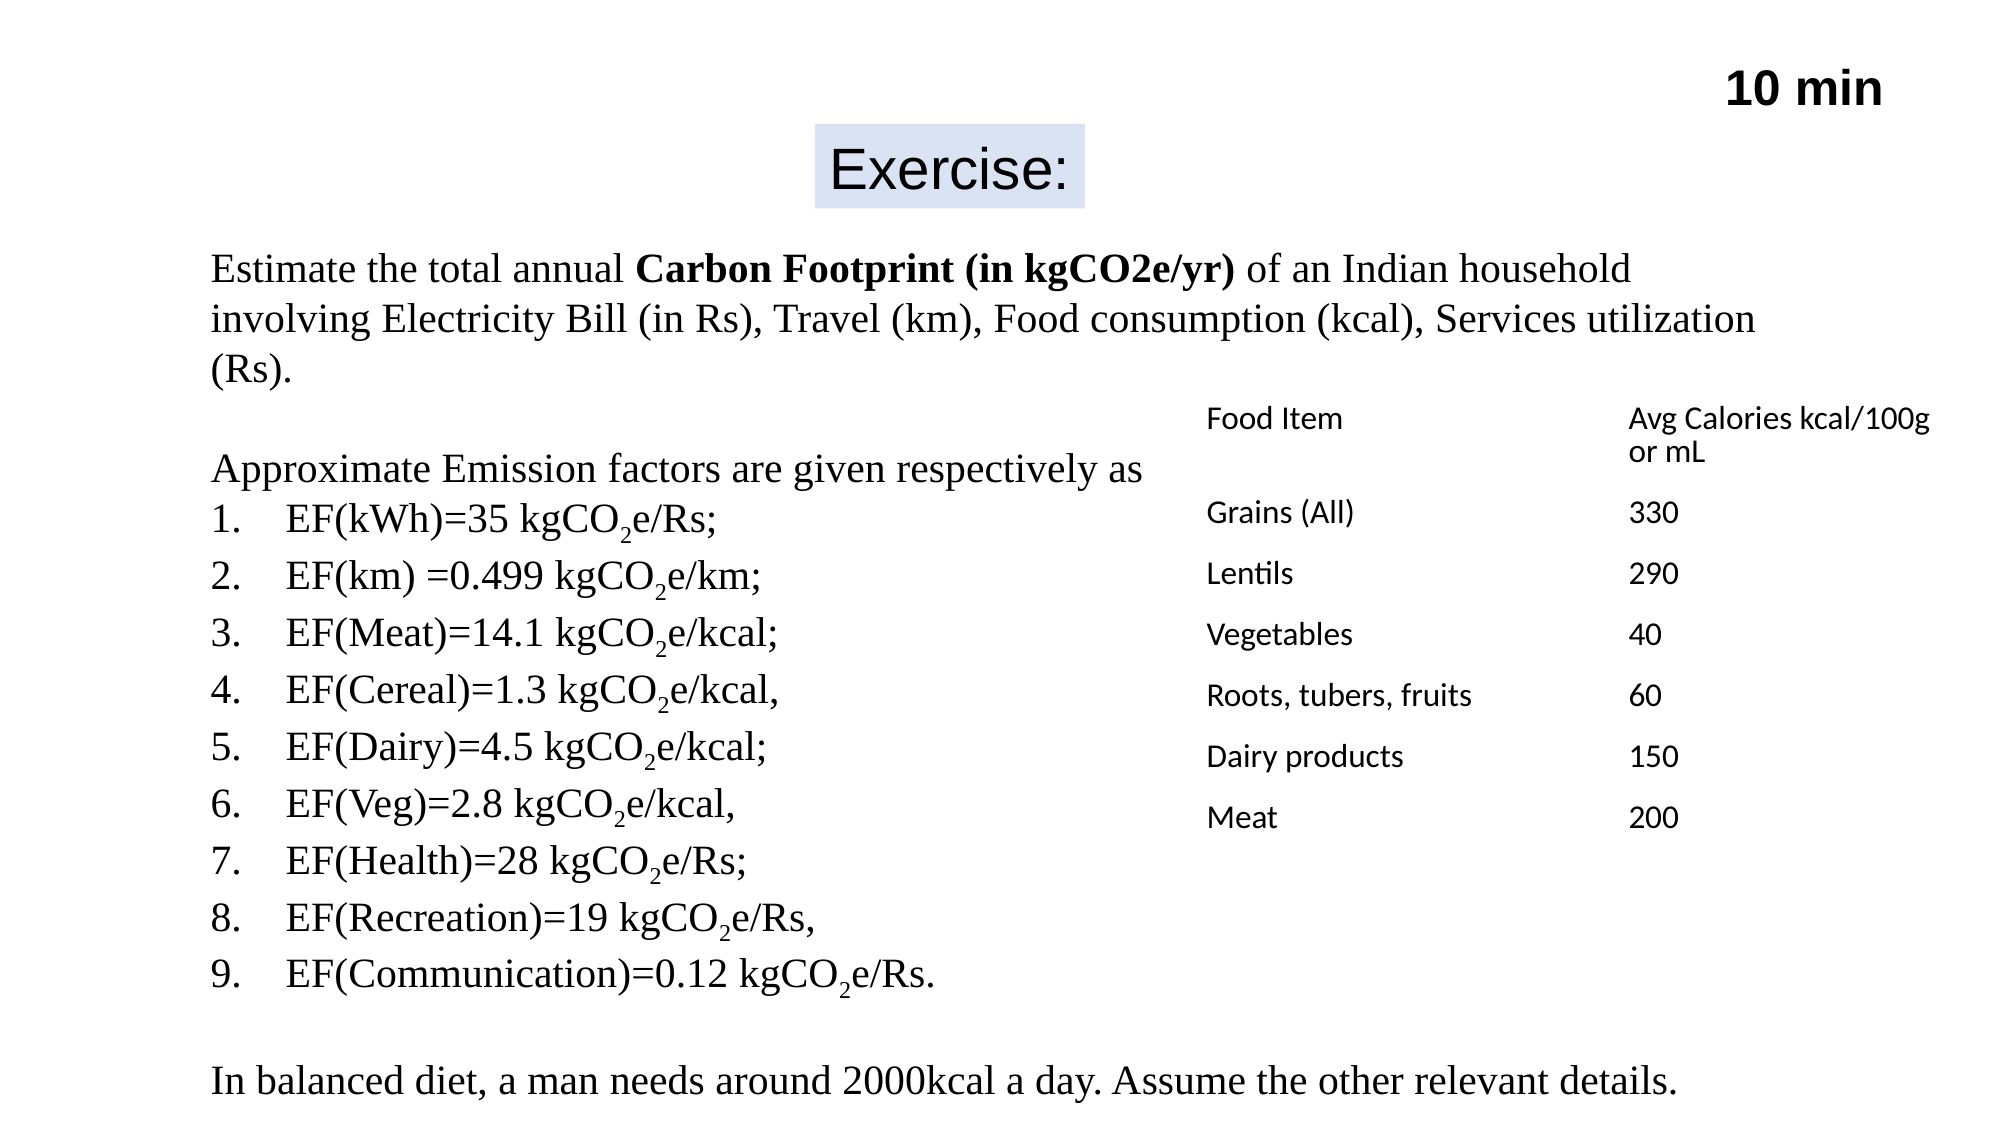

10 min
Exercise:
Estimate the total annual Carbon Footprint (in kgCO2e/yr) of an Indian household involving Electricity Bill (in Rs), Travel (km), Food consumption (kcal), Services utilization (Rs).

Approximate Emission factors are given respectively as
EF(kWh)=35 kgCO2e/Rs;
EF(km) =0.499 kgCO2e/km;
EF(Meat)=14.1 kgCO2e/kcal;
EF(Cereal)=1.3 kgCO2e/kcal,
EF(Dairy)=4.5 kgCO2e/kcal;
EF(Veg)=2.8 kgCO2e/kcal,
EF(Health)=28 kgCO2e/Rs;
EF(Recreation)=19 kgCO2e/Rs,
EF(Communication)=0.12 kgCO2e/Rs.

In balanced diet, a man needs around 2000kcal a day. Assume the other relevant details.
| Food Item | Avg Calories kcal/100g or mL |
| --- | --- |
| Grains (All) | 330 |
| Lentils | 290 |
| Vegetables | 40 |
| Roots, tubers, fruits | 60 |
| Dairy products | 150 |
| Meat | 200 |